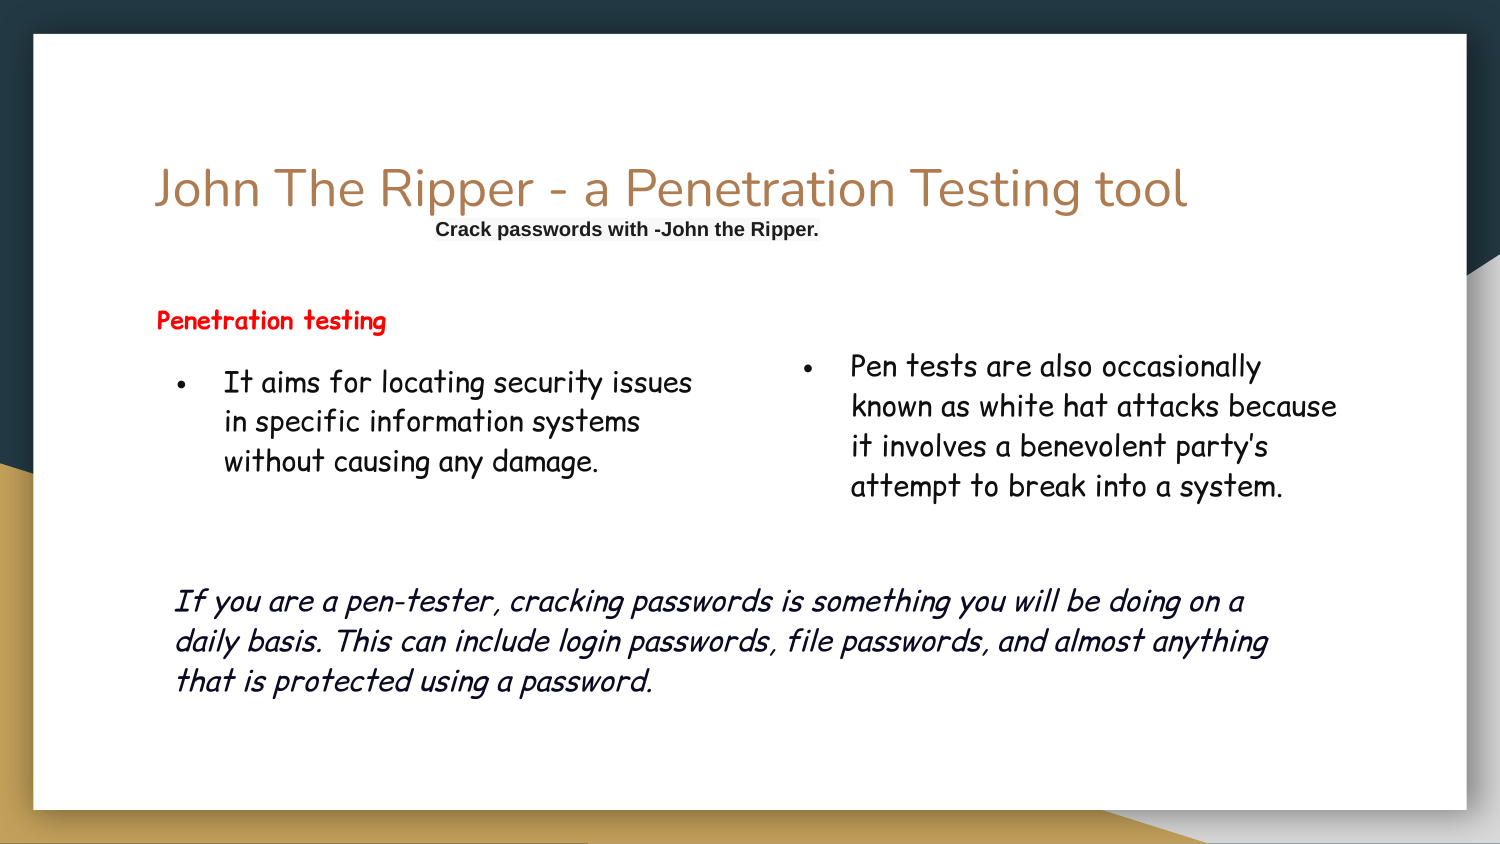

# John The Ripper - a Penetration Testing tool
Crack passwords with -John the Ripper.
 Penetration testing
It aims for locating security issues in specific information systems without causing any damage.
Pen tests are also occasionally known as white hat attacks because it involves a benevolent party’s attempt to break into a system.

If you are a pen-tester, cracking passwords is something you will be doing on a daily basis. This can include login passwords, file passwords, and almost anything that is protected using a password.